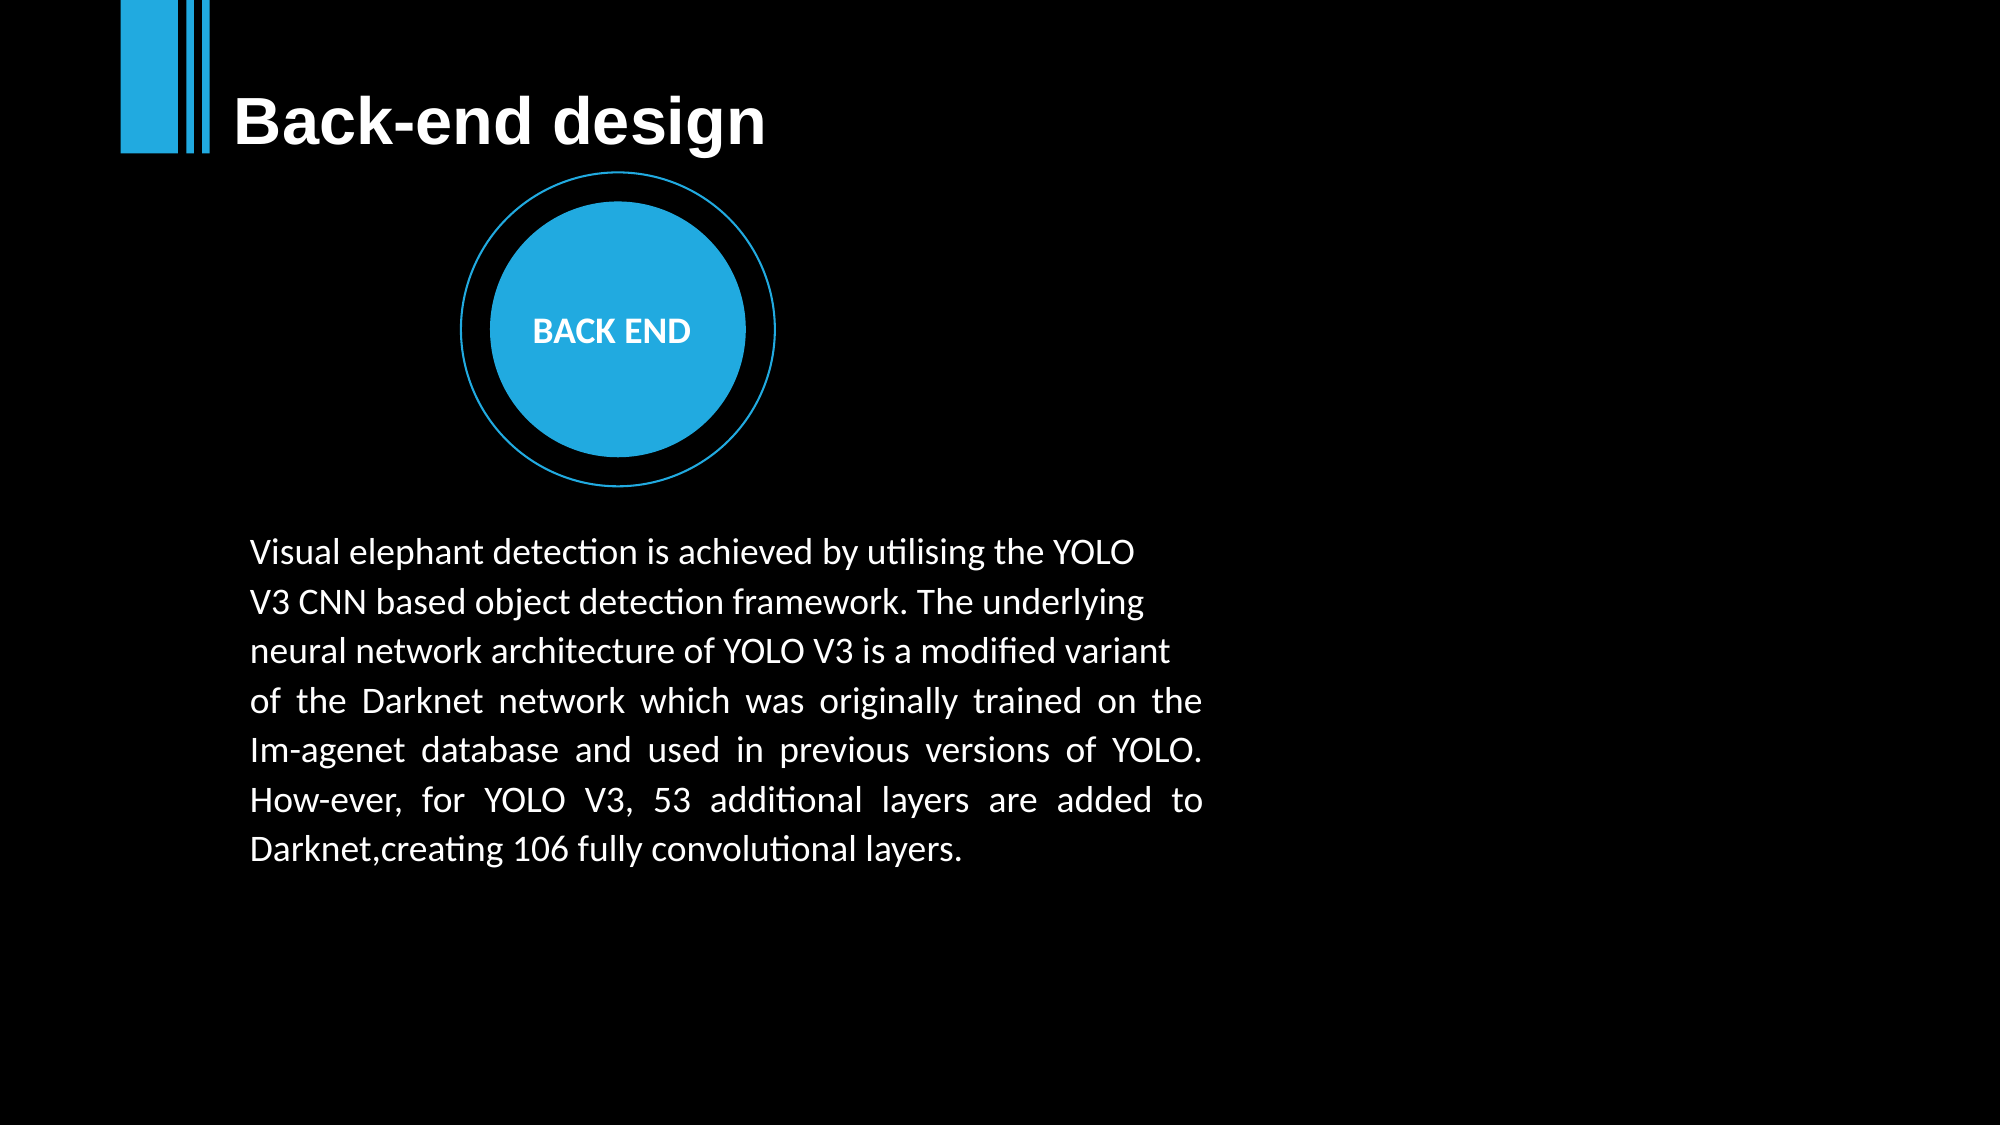

Back-end design

BACK END
Visual elephant detection is achieved by utilising the YOLO
V3 CNN based object detection framework. The underlying
neural network architecture of YOLO V3 is a modiﬁed variant
of the Darknet network which was originally trained on the Im-agenet database and used in previous versions of YOLO. How-ever, for YOLO V3, 53 additional layers are added to Darknet,creating 106 fully convolutional layers.